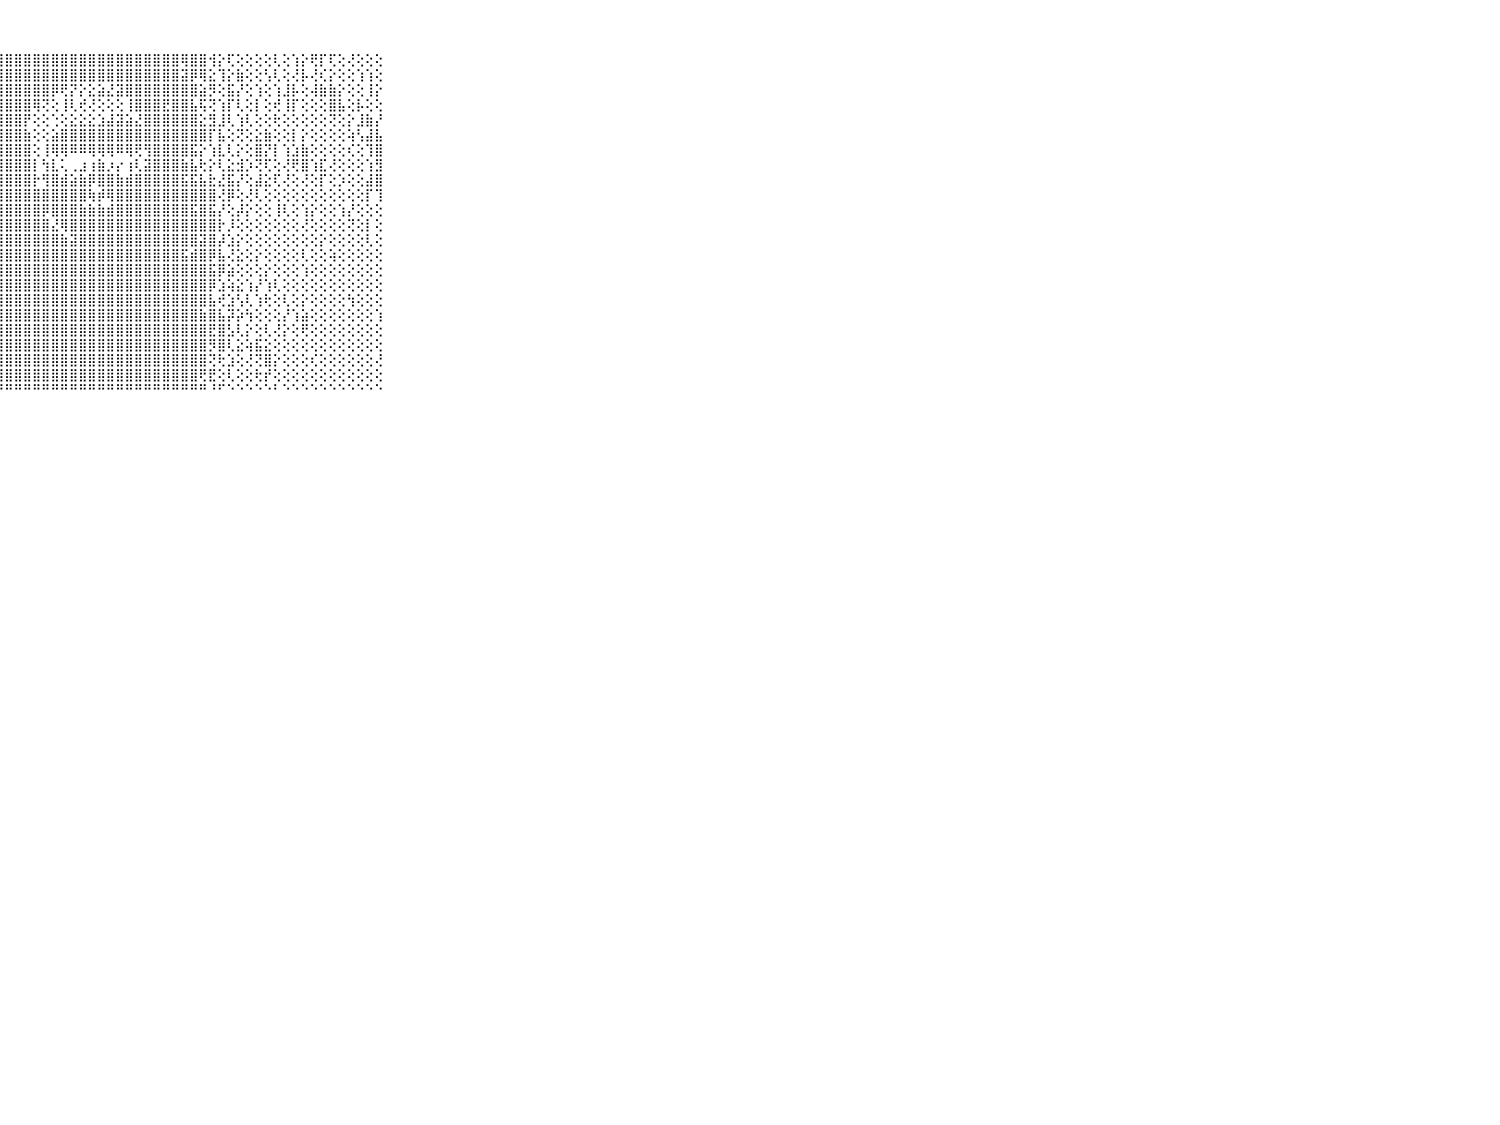

⠀⠀⠀⠀⠀⠀⠀⠀⠀⠀⠀⣿⣿⣿⣿⣿⣿⣿⣿⣿⣿⣿⣿⣿⣿⣿⣿⣿⣿⣿⣿⣿⣿⣿⣿⣿⣿⣿⣿⣿⣿⣿⣿⣿⣿⣿⣿⢿⣿⣿⢺⡕⢏⢕⢕⢕⢕⢇⢕⢱⡕⢟⡏⢏⢕⢜⢕⢕⢕⠀⠀⠀⠀⠀⠀⠀⠀⠀⠀⠀⠀
⠀⠀⠀⠀⠀⠀⠀⠀⠀⠀⠀⣿⣿⣿⣿⣿⣿⣿⣿⣿⣿⣿⣿⣿⣿⣿⣿⣿⣿⣿⣿⣿⣿⣿⣿⣿⣿⣿⣿⣿⣿⣿⣿⣿⣿⣿⣿⣽⡿⢿⣕⢹⡕⣷⢕⢕⢣⢇⢕⢜⡧⢜⢎⡕⢕⢕⢱⢱⢕⠀⠀⠀⠀⠀⠀⠀⠀⠀⠀⠀⠀
⠀⠀⠀⠀⠀⠀⠀⠀⠀⠀⠀⣿⣿⣿⣿⣿⣿⣿⣿⣿⣿⣿⣿⣿⣿⣿⣿⣿⣿⣿⣿⣿⣿⡿⢟⡝⡕⣕⣵⣜⣽⣿⣿⣿⣿⣿⣿⣿⣿⣵⡻⢕⣯⡜⢕⢱⢕⢱⣸⡧⢕⢼⣷⣷⡕⢕⢕⢸⡕⠀⠀⠀⠀⠀⠀⠀⠀⠀⠀⠀⠀
⠀⠀⠀⠀⠀⠀⠀⠀⠀⠀⠀⣿⣿⣿⣿⣿⣿⣿⣿⣿⣿⣿⣿⣿⣿⣿⣿⣿⣿⣿⣿⢿⢝⢕⢸⢇⢞⢜⢕⢕⢕⢸⣿⣿⣿⣟⣿⣿⣧⢯⢝⢱⡏⢇⢕⡇⢕⢞⢸⡏⢕⢕⢕⣿⣧⢕⡧⢕⢕⠀⠀⠀⠀⠀⠀⠀⠀⠀⠀⠀⠀
⠀⠀⠀⠀⠀⠀⠀⠀⠀⠀⠀⣿⣿⣿⣿⣿⣿⣿⣿⣿⣿⣿⣿⣿⣿⣿⣿⣿⣿⣿⡟⢕⢕⢑⢕⣕⣕⣕⣱⣼⣽⣵⣜⣿⣿⣿⣿⣿⣿⣕⣻⣸⢇⢱⢇⢕⢕⢗⢕⢕⢕⢕⢕⢝⢕⡕⣸⣷⡜⠀⠀⠀⠀⠀⠀⠀⠀⠀⠀⠀⠀
⠀⠀⠀⠀⠀⠀⠀⠀⠀⠀⠀⣿⣿⣿⣿⣿⣿⣿⣿⣿⣿⣿⣿⣿⣿⣿⣿⣿⣿⣿⣷⢕⢕⣵⣿⣿⣿⣿⣿⣿⣿⣿⣿⣿⣿⣿⣿⣿⣿⣿⡏⣧⢕⢝⢕⣕⣷⢕⢕⡇⡕⢕⢕⢕⢕⢵⢣⣼⣧⠀⠀⠀⠀⠀⠀⠀⠀⠀⠀⠀⠀
⠀⠀⠀⠀⠀⠀⠀⠀⠀⠀⠀⣿⣿⣿⣿⣿⣿⣿⣿⣿⣿⣿⣿⣿⣿⣿⣿⣿⣿⣿⣿⢕⢸⢿⢿⠿⠿⢿⢿⢿⠿⢿⢟⢻⣿⣿⣿⣿⣯⡕⢱⣇⢇⡕⢕⣿⡝⡇⢱⣱⣷⢕⢕⢕⢕⢎⢕⢹⣿⠀⠀⠀⠀⠀⠀⠀⠀⠀⠀⠀⠀
⠀⠀⠀⠀⠀⠀⠀⠀⠀⠀⠀⣿⣿⣿⣿⣿⣿⣿⣿⣿⣿⣿⣿⣿⣿⣿⣿⣿⣿⣿⣿⡇⢳⣇⢅⢀⣰⢰⣷⡰⡔⢰⢇⣽⣿⣿⣿⣷⣧⢗⡕⢇⣕⣺⡱⢝⢏⢕⢜⢟⣿⢱⣏⢜⢕⢕⢕⢱⣻⠀⠀⠀⠀⠀⠀⠀⠀⠀⠀⠀⠀
⠀⠀⠀⠀⠀⠀⠀⠀⠀⠀⠀⣿⣿⣿⣿⣿⣿⣿⣿⣿⣿⣿⣿⣿⣿⣿⣿⣿⣿⣿⣿⡗⢻⣿⣾⣵⣷⡿⣿⣿⣷⣾⣿⣿⣿⣿⣿⣯⣯⣧⣗⣜⣯⡜⢕⣼⣕⢏⢜⢕⢜⢕⡏⢕⡱⢕⢕⣼⣿⠀⠀⠀⠀⠀⠀⠀⠀⠀⠀⠀⠀
⠀⠀⠀⠀⠀⠀⠀⠀⠀⠀⠀⣿⣿⣿⣿⣿⣿⣿⣿⣿⣿⣿⣿⣿⣿⣿⣿⣿⣿⣿⣿⣿⣿⣿⣿⣿⣿⢷⡾⢿⣿⣿⣿⣿⣿⣿⣿⣿⣿⣿⣿⢜⡿⢕⢜⢇⢕⢕⢕⢕⢕⢕⢕⢕⢕⢕⢕⡏⢹⠀⠀⠀⠀⠀⠀⠀⠀⠀⠀⠀⠀
⠀⠀⠀⠀⠀⠀⠀⠀⠀⠀⠀⣿⣿⣿⣿⣿⣿⣿⣿⣿⣿⣿⣿⣿⣿⣿⣿⣿⣿⣿⣿⣿⡿⣿⣿⣿⣷⣷⣷⣾⣿⣿⣿⣿⣿⣿⣿⣿⣯⣿⣯⡜⢕⡼⡕⢕⢕⢸⢇⢕⢱⡕⢕⢕⢱⡜⢕⢕⢕⠀⠀⠀⠀⠀⠀⠀⠀⠀⠀⠀⠀
⠀⠀⠀⠀⠀⠀⠀⠀⠀⠀⠀⣿⣿⣿⣿⣿⣿⣿⣿⣿⣿⣿⣿⣿⣿⣿⣿⣿⣿⣿⣿⣿⣿⣜⢿⣿⣿⣿⣿⣿⣿⣿⣿⣿⣿⣿⣿⣿⣿⣿⣿⡗⡸⢕⢕⢕⢕⢕⢕⢕⢜⢕⢕⢕⢕⢝⢕⡇⢕⠀⠀⠀⠀⠀⠀⠀⠀⠀⠀⠀⠀
⠀⠀⠀⠀⠀⠀⠀⠀⠀⠀⠀⣿⣿⣿⣿⣿⣿⣿⣿⣿⣿⣿⣿⣿⣿⣿⣿⣿⣿⣿⣿⣿⣿⣿⣷⣽⣿⣿⣿⣿⣿⣿⣿⣿⣿⣿⣿⣿⣿⣽⣿⡼⣱⡕⢕⢕⢕⢕⢕⢕⢕⢕⡕⢕⢕⢕⢕⢇⢕⠀⠀⠀⠀⠀⠀⠀⠀⠀⠀⠀⠀
⠀⠀⠀⠀⠀⠀⠀⠀⠀⠀⠀⣿⣿⣿⣿⣿⣿⣿⣿⣿⣿⣿⣿⣿⣿⣿⣿⣿⣿⣿⣿⣿⣿⣿⣿⣿⣿⣿⣿⣿⣿⣿⣿⣿⣿⣿⣿⣯⣾⣿⡿⣧⢜⣕⢕⡕⢕⢕⢕⢕⢇⢕⢕⢵⢕⢕⢕⢕⢕⠀⠀⠀⠀⠀⠀⠀⠀⠀⠀⠀⠀
⠀⠀⠀⠀⠀⠀⠀⠀⠀⠀⠀⣿⣿⣿⣿⣿⣿⣿⣿⣿⣿⣿⣿⣿⣿⣿⣿⣿⣿⣿⣿⣿⣿⣿⣿⣿⣿⣿⣿⣿⣿⣿⣿⣿⣿⣿⣿⣿⣿⣿⣯⡿⣵⢕⢕⢕⡕⢕⢕⢕⢱⢕⢕⢕⢕⢕⢕⢕⢕⠀⠀⠀⠀⠀⠀⠀⠀⠀⠀⠀⠀
⠀⠀⠀⠀⠀⠀⠀⠀⠀⠀⠀⣿⣿⣿⣿⣿⣿⣿⣿⣿⣿⣿⣿⣿⣿⣿⣿⣿⣿⣿⣿⣿⣿⣿⣿⣿⣿⣿⣿⣿⣿⣿⣿⣿⣿⣿⣿⣿⣿⣿⡿⣱⢵⣕⢱⡜⢱⢇⢕⢕⢕⢕⢕⢕⢕⢕⢕⢕⢕⠀⠀⠀⠀⠀⠀⠀⠀⠀⠀⠀⠀
⠀⠀⠀⠀⠀⠀⠀⠀⠀⠀⠀⣿⣿⣿⣿⣿⣿⣿⣿⣿⣿⣿⣿⣿⣿⣿⣿⣿⣿⣿⣿⣿⣿⣿⣿⣿⣿⣿⣿⣿⣿⣿⣿⣿⣿⣿⣿⣿⣿⣿⣧⢞⣱⢣⢇⢱⢗⢕⢇⢕⡕⢕⢕⢕⢕⢳⢕⢕⢕⠀⠀⠀⠀⠀⠀⠀⠀⠀⠀⠀⠀
⠀⠀⠀⠀⠀⠀⠀⠀⠀⠀⠀⣿⣿⣿⣿⣿⣿⣿⣿⣿⣿⣿⣿⣿⣿⣿⣿⣿⣿⣿⣿⣿⣿⣿⣿⣿⣿⣿⣿⣿⣿⣿⣿⣿⣿⣿⣿⣿⣿⣷⣿⣧⡽⡵⢳⢕⢕⢕⡜⢱⣵⢕⢕⢕⢕⢕⢕⢕⢱⠀⠀⠀⠀⠀⠀⠀⠀⠀⠀⠀⠀
⠀⠀⠀⠀⠀⠀⠀⠀⠀⠀⠀⣿⣿⣿⣿⣿⣿⣿⣿⣿⣿⣿⣿⣿⣿⣿⣿⣿⣿⣿⣿⣿⣿⣿⣿⣿⣿⣿⣿⣿⣿⣿⣿⣿⣿⣿⣿⣿⣿⣿⣟⣿⣣⢇⡕⢕⢇⢜⡕⢕⢟⢕⢕⢕⢕⢕⢕⢕⢕⠀⠀⠀⠀⠀⠀⠀⠀⠀⠀⠀⠀
⠀⠀⠀⠀⠀⠀⠀⠀⠀⠀⠀⣿⣿⣿⣿⣿⣿⣿⣿⣿⣿⣿⣿⣿⣿⣿⣿⣿⣿⣿⣿⣿⣿⣿⣿⣿⣿⣿⣿⣿⣿⣿⣿⣿⣿⣿⣿⣿⣿⣿⡻⣿⢇⣕⢵⣯⣕⢕⢕⢕⢕⢕⢕⢕⢕⢕⢕⢕⢕⠀⠀⠀⠀⠀⠀⠀⠀⠀⠀⠀⠀
⠀⠀⠀⠀⠀⠀⠀⠀⠀⠀⠀⣿⣿⣿⣿⣿⣿⣿⣿⣿⣿⣿⣿⣿⣿⣿⣿⣿⣿⣿⣿⣿⣿⣿⣿⣿⣿⣿⣿⣿⣿⣿⣿⣿⣿⣿⣿⣿⣿⣿⢝⢗⣱⢕⢜⢝⣿⡕⢕⢕⢕⢎⢕⢕⢕⢕⢕⢕⢜⠀⠀⠀⠀⠀⠀⠀⠀⠀⠀⠀⠀
⠀⠀⠀⠀⠀⠀⠀⠀⠀⠀⠀⣿⣿⣿⣿⣿⣿⣿⣿⣿⣿⣿⣿⣿⣿⣿⣿⣿⣿⣿⣿⣿⣿⣿⣿⣿⣿⣿⣿⣿⣿⣿⣿⣿⣿⣿⣿⣿⣿⢟⣟⢕⢇⢕⢕⢗⡞⢕⢕⢕⢕⢕⢕⢕⢕⢕⢕⢕⢕⠀⠀⠀⠀⠀⠀⠀⠀⠀⠀⠀⠀
⠀⠀⠀⠀⠀⠀⠀⠀⠀⠀⠀⠛⠛⠛⠛⠛⠛⠛⠛⠛⠛⠛⠛⠛⠛⠛⠛⠛⠛⠛⠛⠛⠛⠛⠛⠛⠛⠛⠛⠛⠛⠛⠛⠛⠛⠛⠛⠛⠛⠛⠘⠋⠑⠑⠑⠑⠑⠃⠑⠑⠑⠑⠑⠑⠑⠑⠑⠑⠑⠀⠀⠀⠀⠀⠀⠀⠀⠀⠀⠀⠀